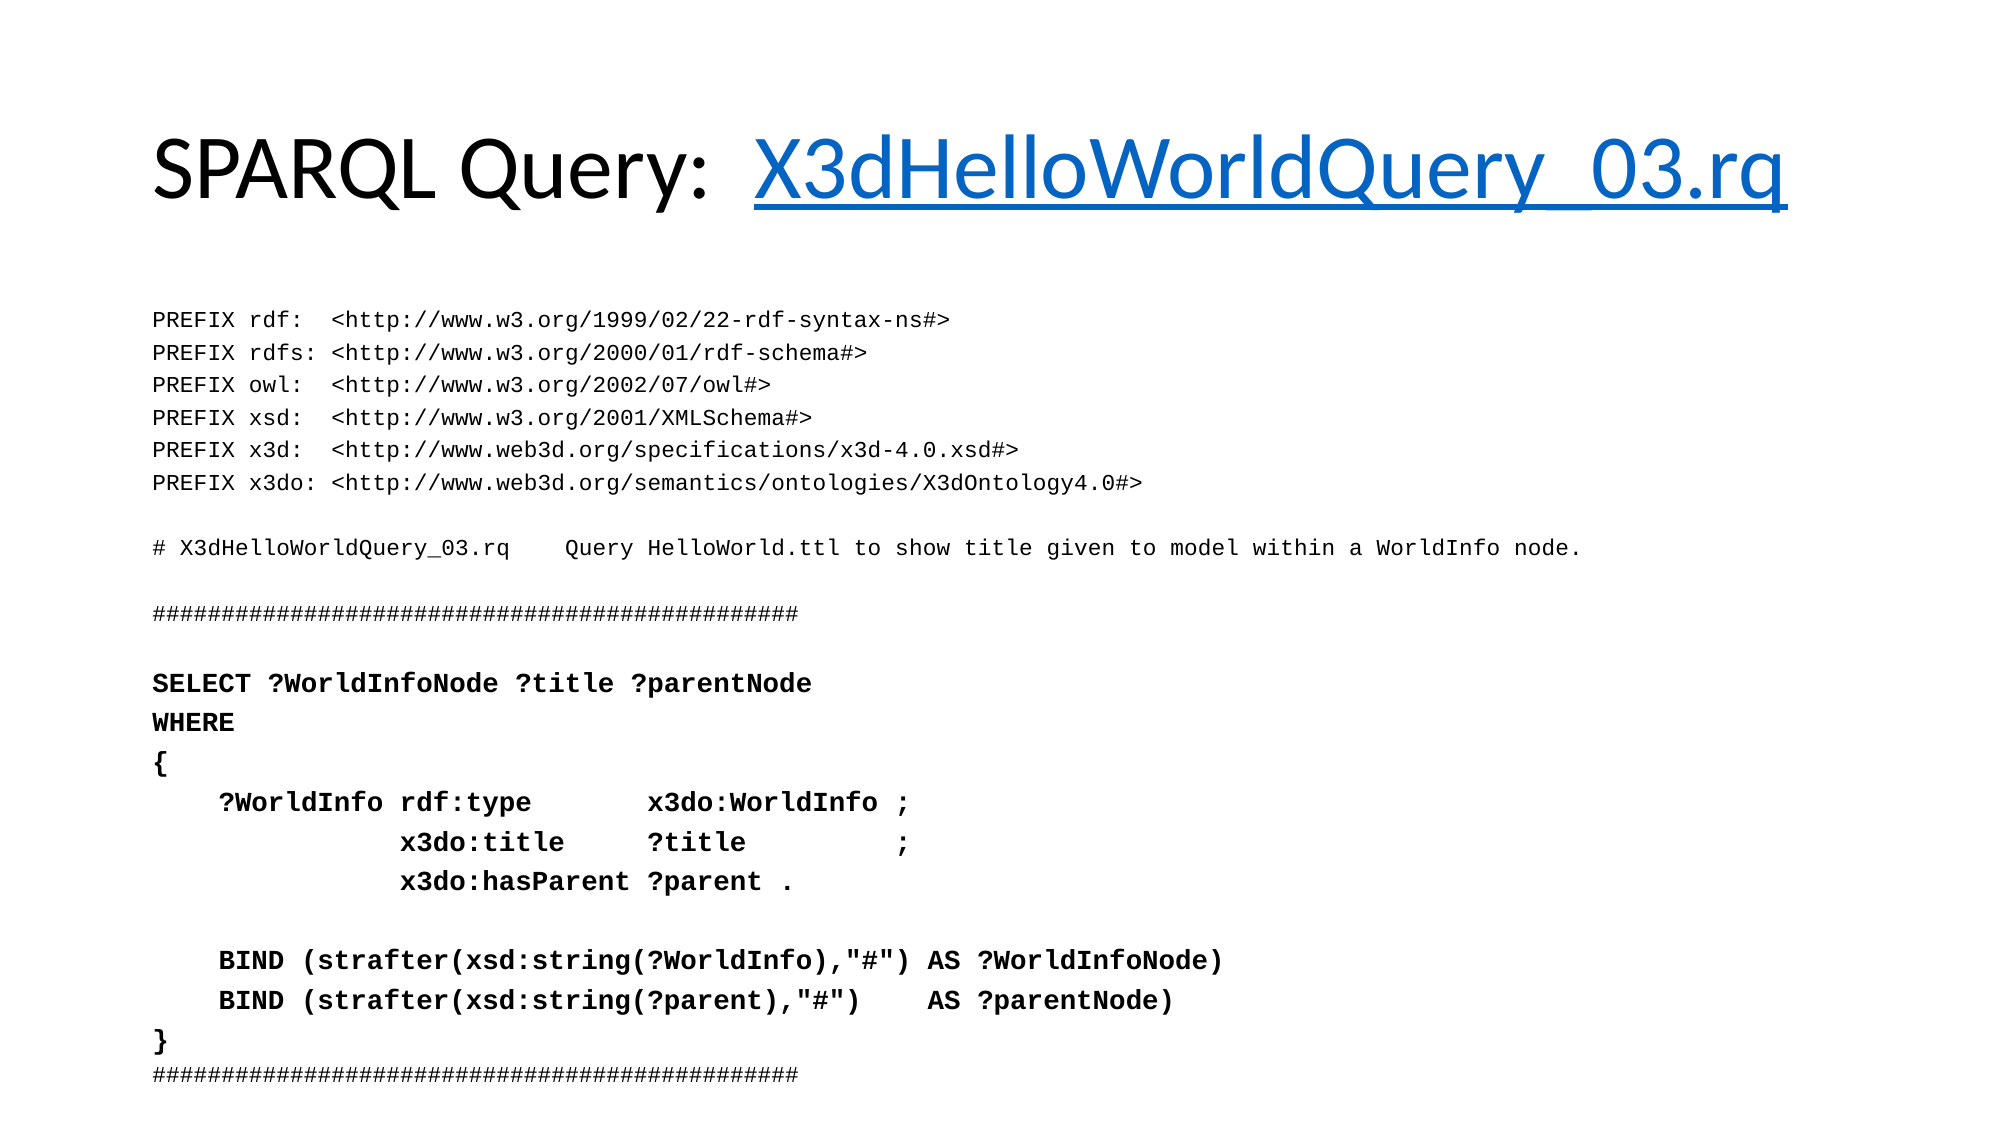

# SPARQL Query:  X3dHelloWorldQuery_03.rq
PREFIX rdf:  <http://www.w3.org/1999/02/22-rdf-syntax-ns#>
PREFIX rdfs: <http://www.w3.org/2000/01/rdf-schema#>
PREFIX owl:  <http://www.w3.org/2002/07/owl#>
PREFIX xsd:  <http://www.w3.org/2001/XMLSchema#>
PREFIX x3d:  <http://www.web3d.org/specifications/x3d-4.0.xsd#>
PREFIX x3do: <http://www.web3d.org/semantics/ontologies/X3dOntology4.0#>

# X3dHelloWorldQuery_03.rq    Query HelloWorld.ttl to show title given to model within a WorldInfo node.

###############################################

SELECT ?WorldInfoNode ?title ?parentNode
WHERE
{
    ?WorldInfo rdf:type       x3do:WorldInfo ;
               x3do:title     ?title         ;
               x3do:hasParent ?parent .

    BIND (strafter(xsd:string(?WorldInfo),"#") AS ?WorldInfoNode)
    BIND (strafter(xsd:string(?parent),"#")    AS ?parentNode)
}
###############################################